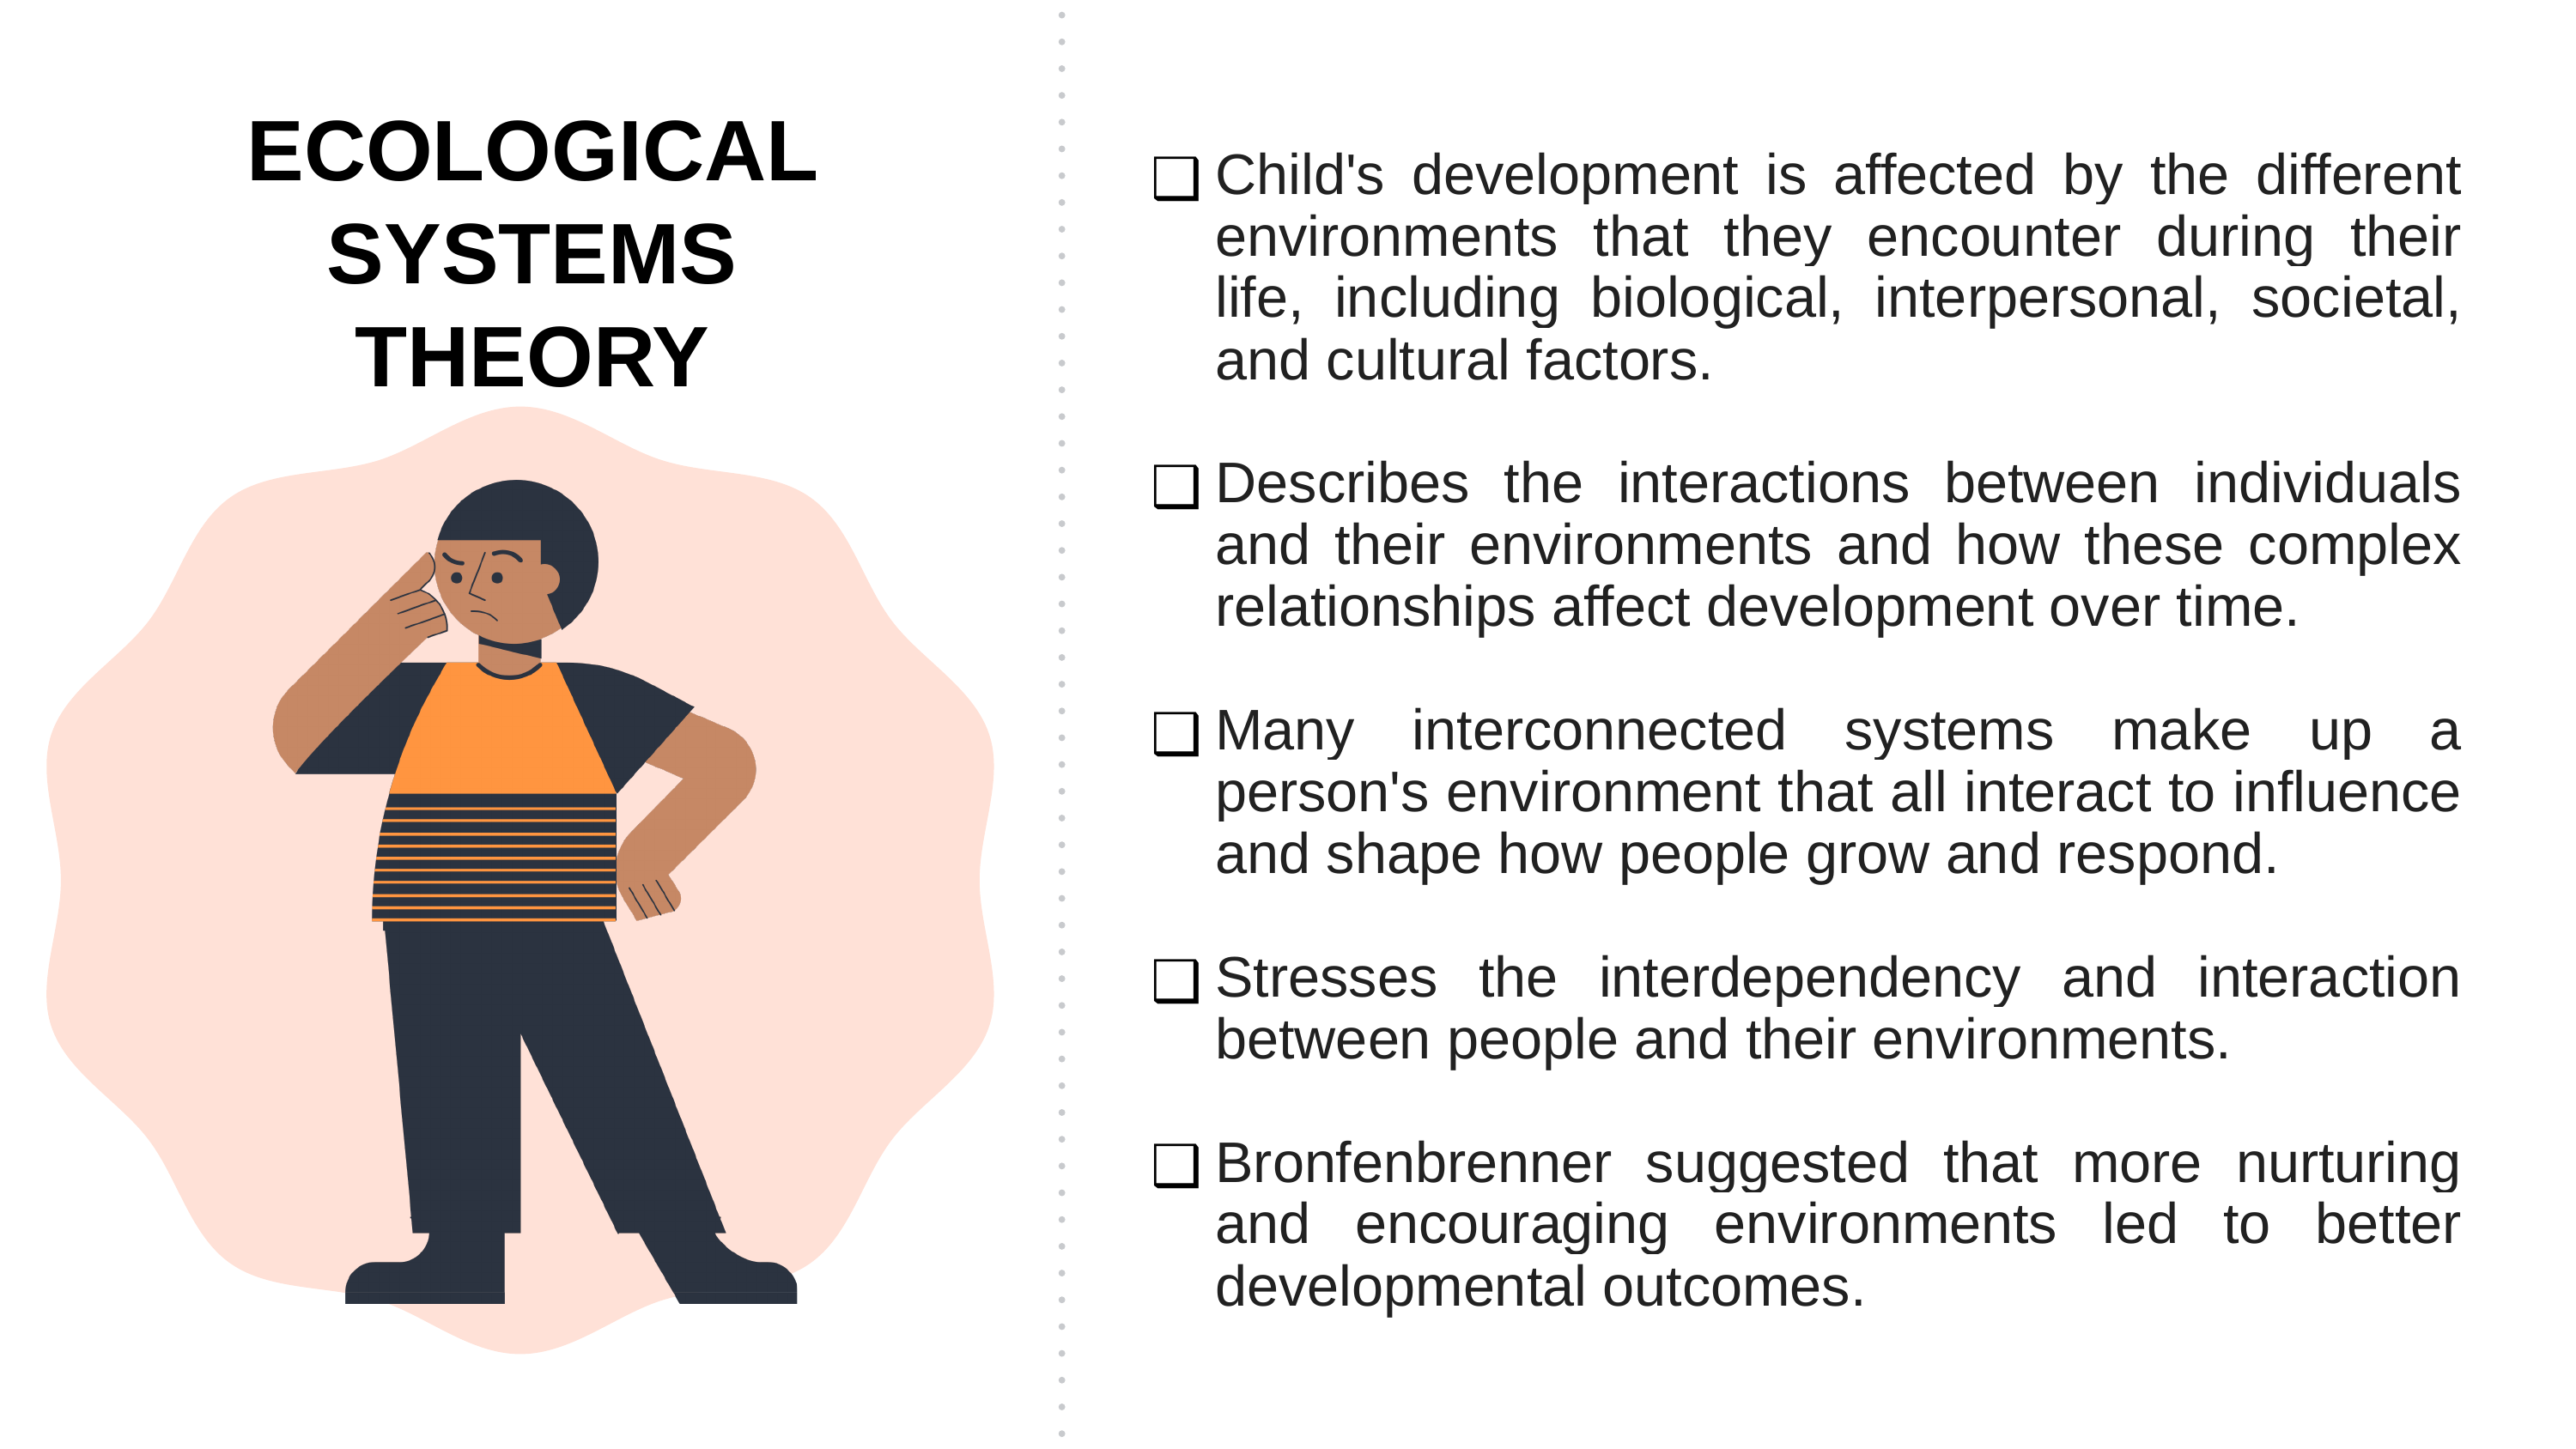

ECOLOGICAL SYSTEMS THEORY
Child's development is affected by the different environments that they encounter during their life, including biological, interpersonal, societal, and cultural factors.

Describes the interactions between individuals and their environments and how these complex relationships affect development over time.

Many interconnected systems make up a person's environment that all interact to influence and shape how people grow and respond.

Stresses the interdependency and interaction between people and their environments.

Bronfenbrenner suggested that more nurturing and encouraging environments led to better developmental outcomes.